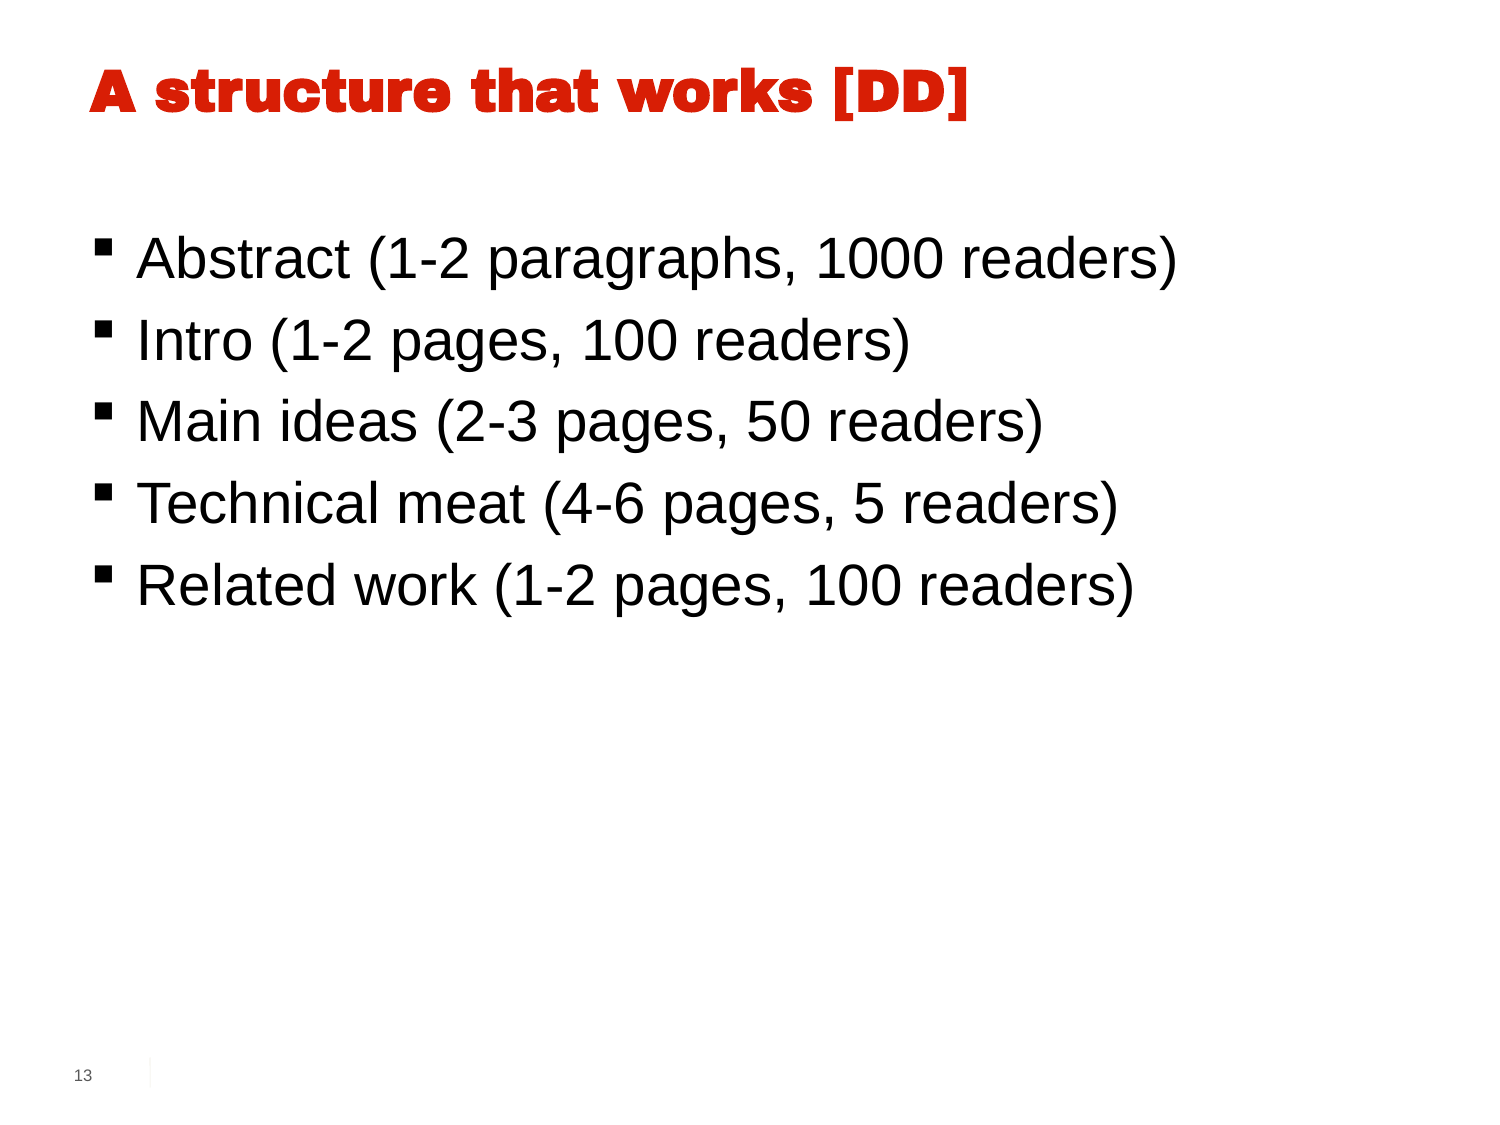

# A structure that works [DD]
Abstract (1-2 paragraphs, 1000 readers)
Intro (1-2 pages, 100 readers)
Main ideas (2-3 pages, 50 readers)
Technical meat (4-6 pages, 5 readers)
Related work (1-2 pages, 100 readers)
13